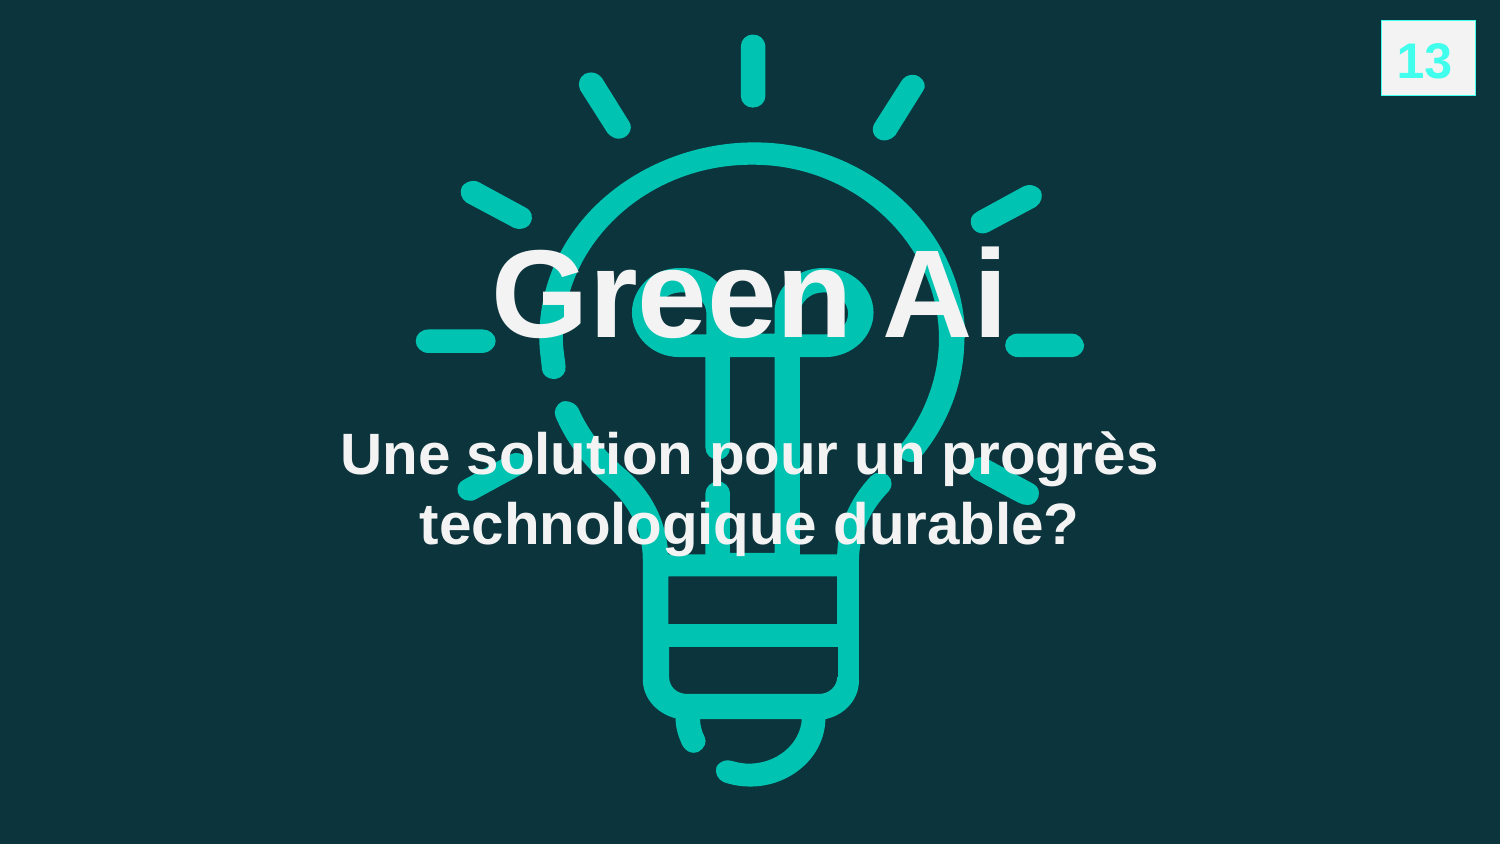

13

# Green Ai
Une solution pour un progrès technologique durable?